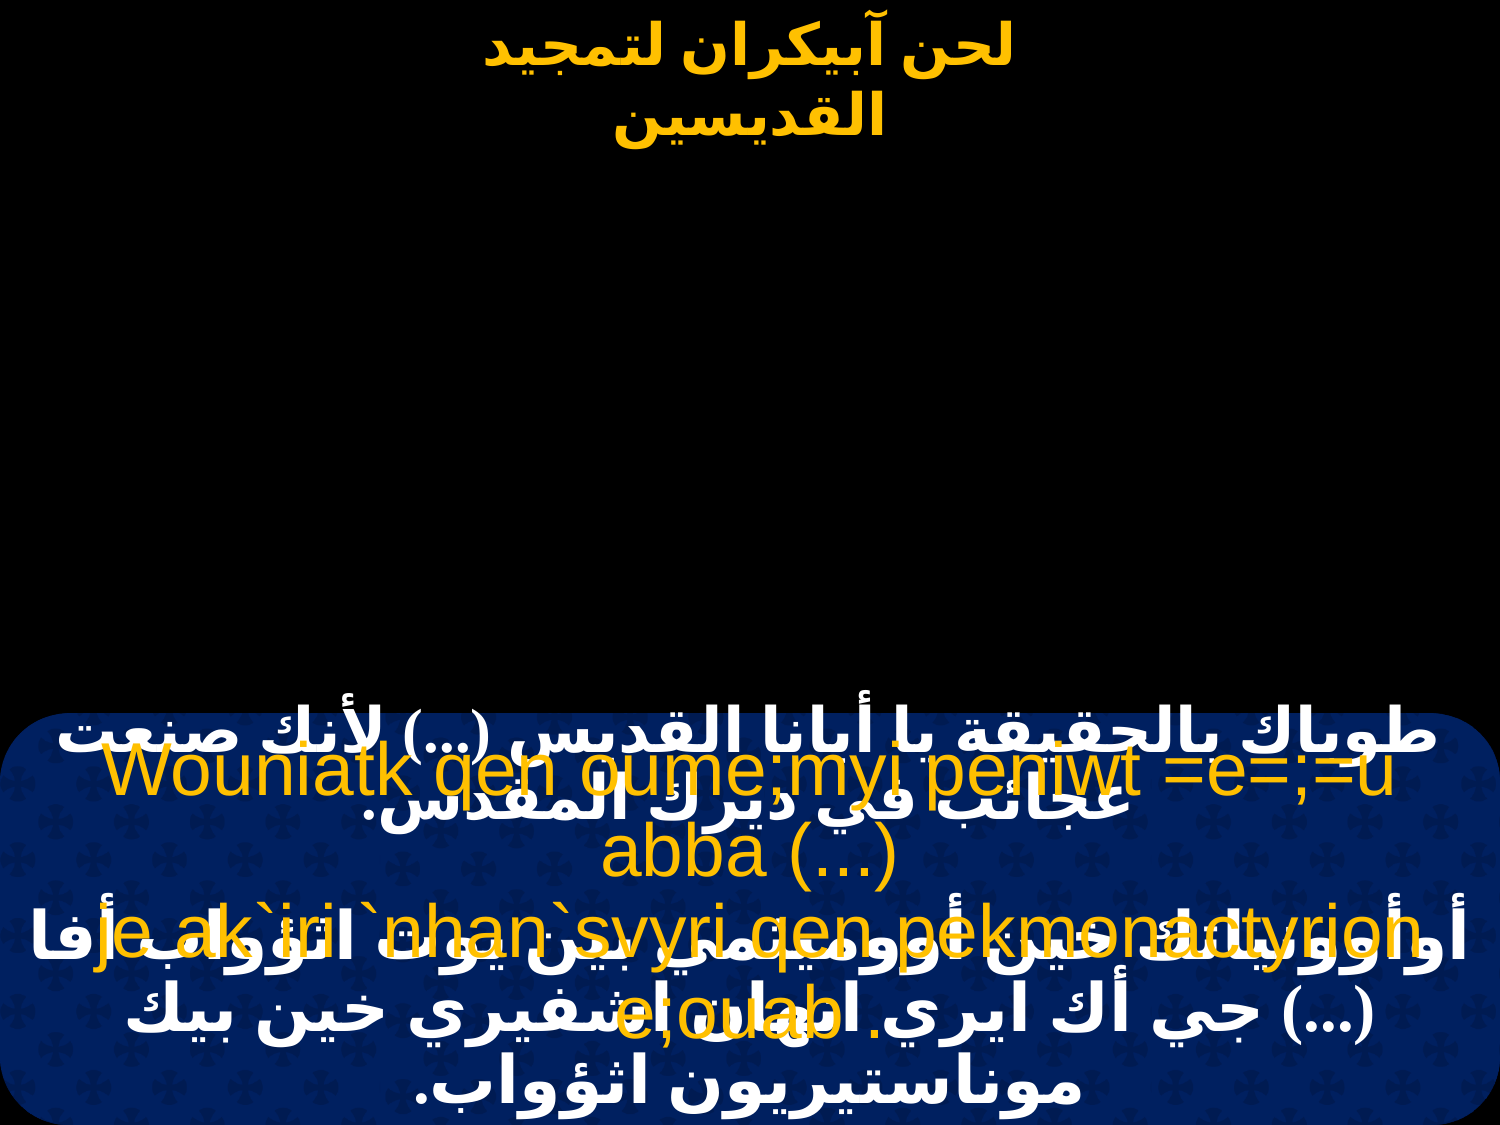

# طوباك بالحقيقة يا أبانا القديس (...) لأنك صنعت عجائب في ديرك المقدس.
Wouniatk qen oume;myi peniwt =e=;=u abba (...)
 je ak`iri `nhan`svyri qen pekmonactyrion e;ouab .
أوأوونياتك خين أووميثمي بين يوت اثؤواب أفا (...) جي أك ايري انهان اشفيري خين بيك موناستيريون اثؤواب.